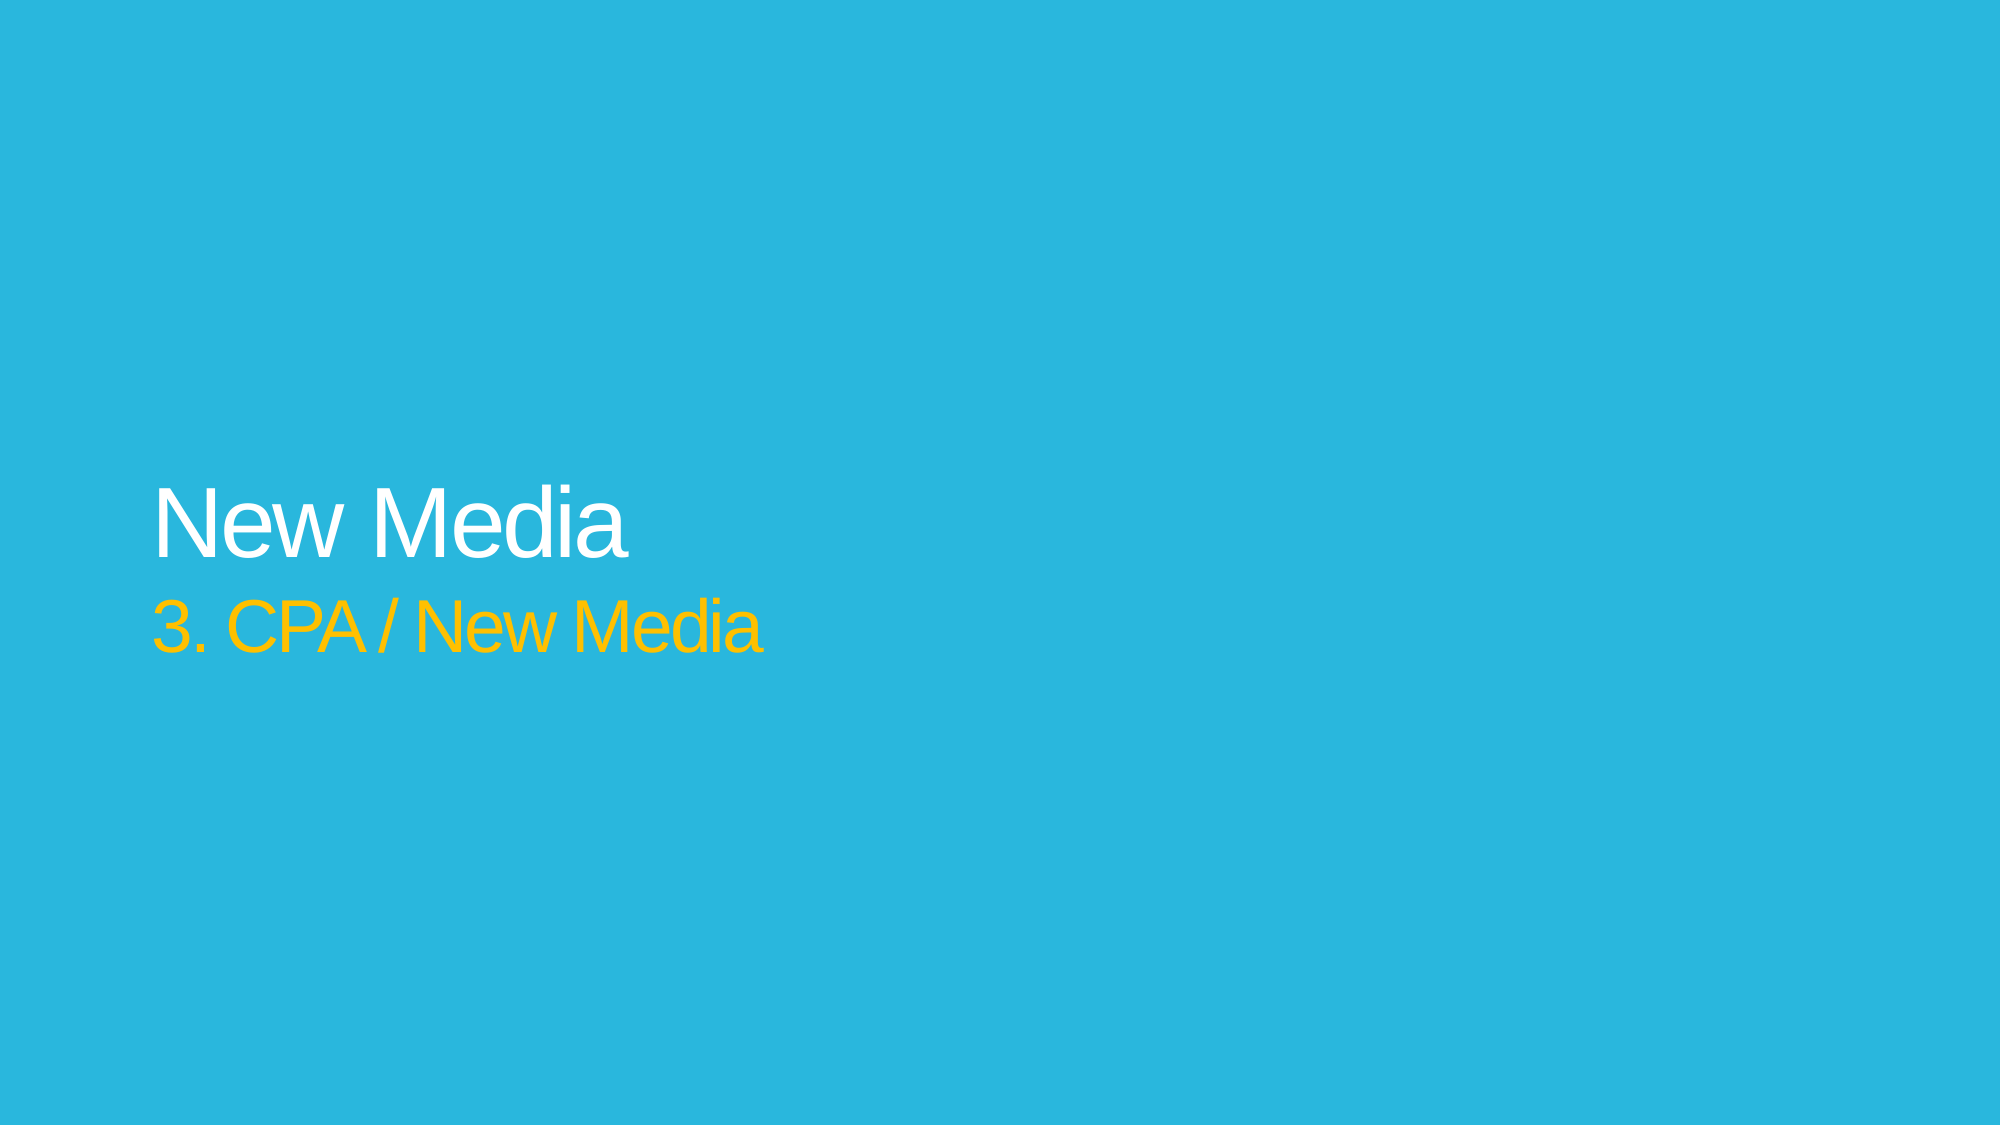

New Media
3. CPA / New Media